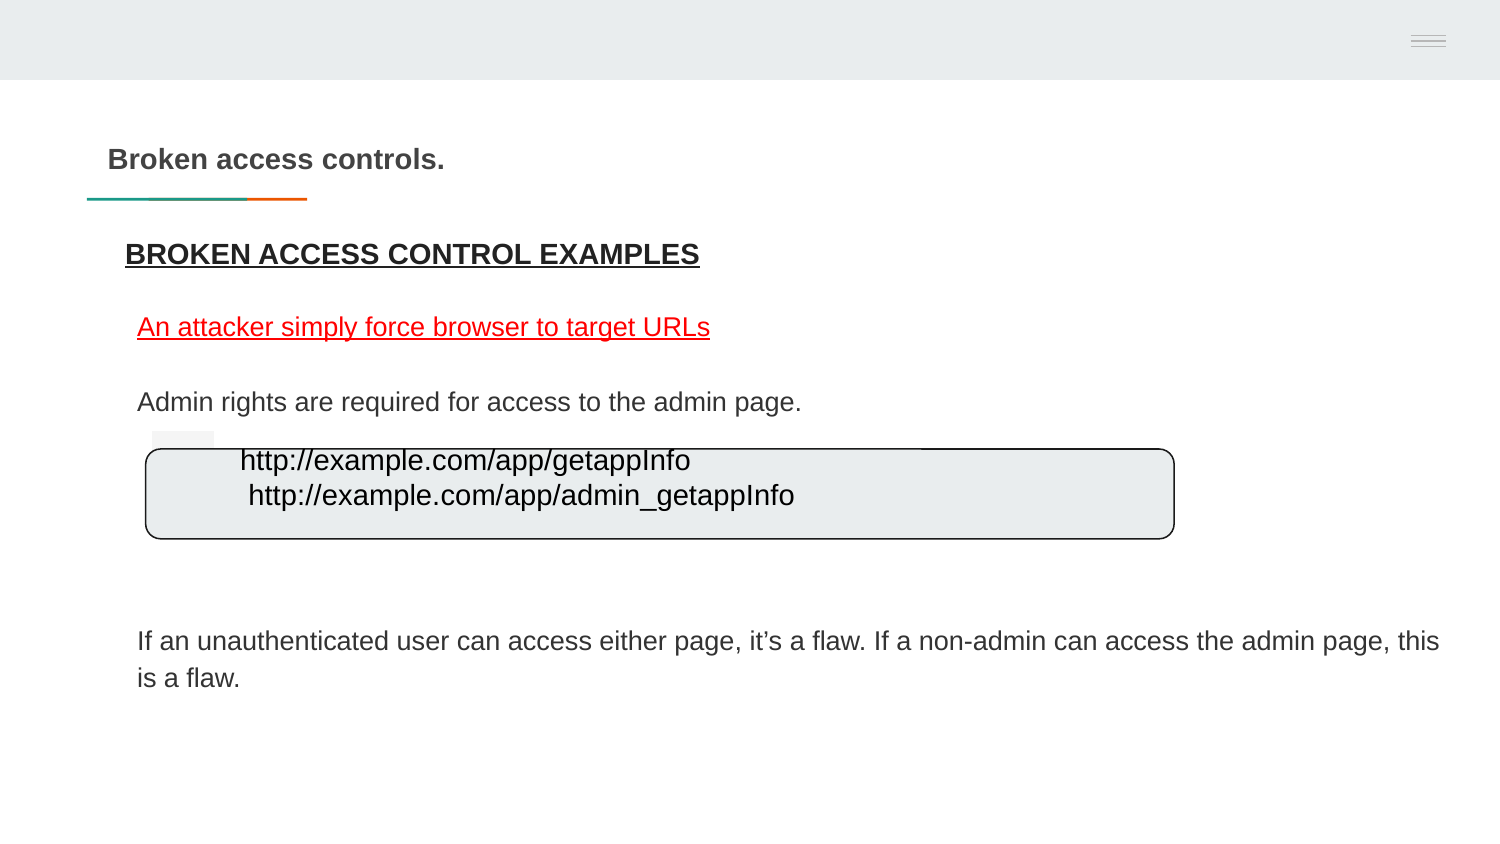

# Broken access controls.

BROKEN ACCESS CONTROL EXAMPLES

An attacker simply force browser to target URLs

Admin rights are required for access to the admin page.

If an unauthenticated user can access either page, it’s a flaw. If a non-admin can access the admin page, this is a flaw.

http://example.com/app/getappInfo
 http://example.com/app/admin_getappInfo